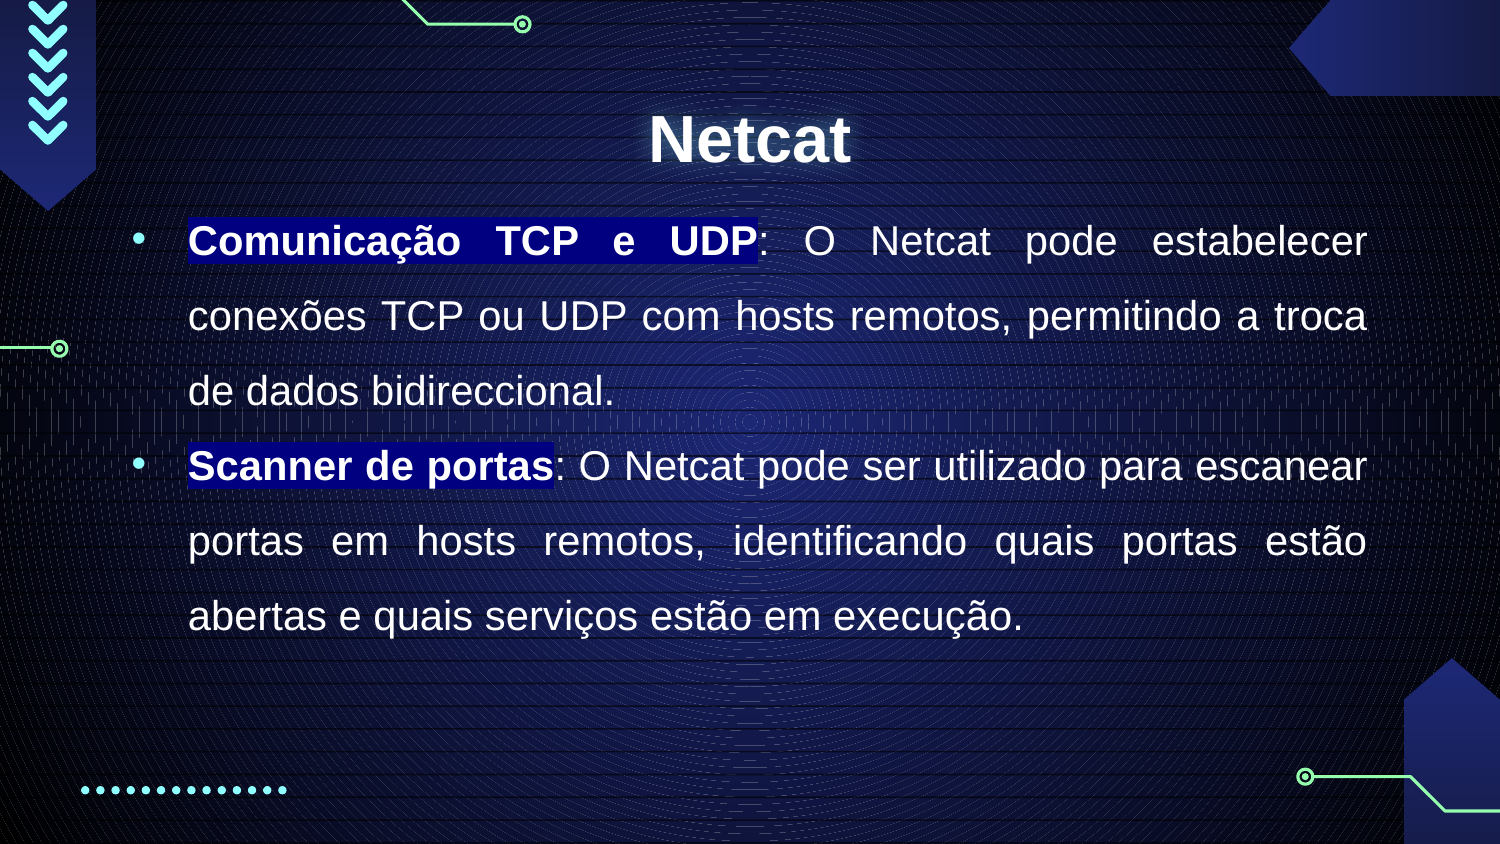

# Netcat
Comunicação TCP e UDP: O Netcat pode estabelecer conexões TCP ou UDP com hosts remotos, permitindo a troca de dados bidireccional.
Scanner de portas: O Netcat pode ser utilizado para escanear portas em hosts remotos, identificando quais portas estão abertas e quais serviços estão em execução.